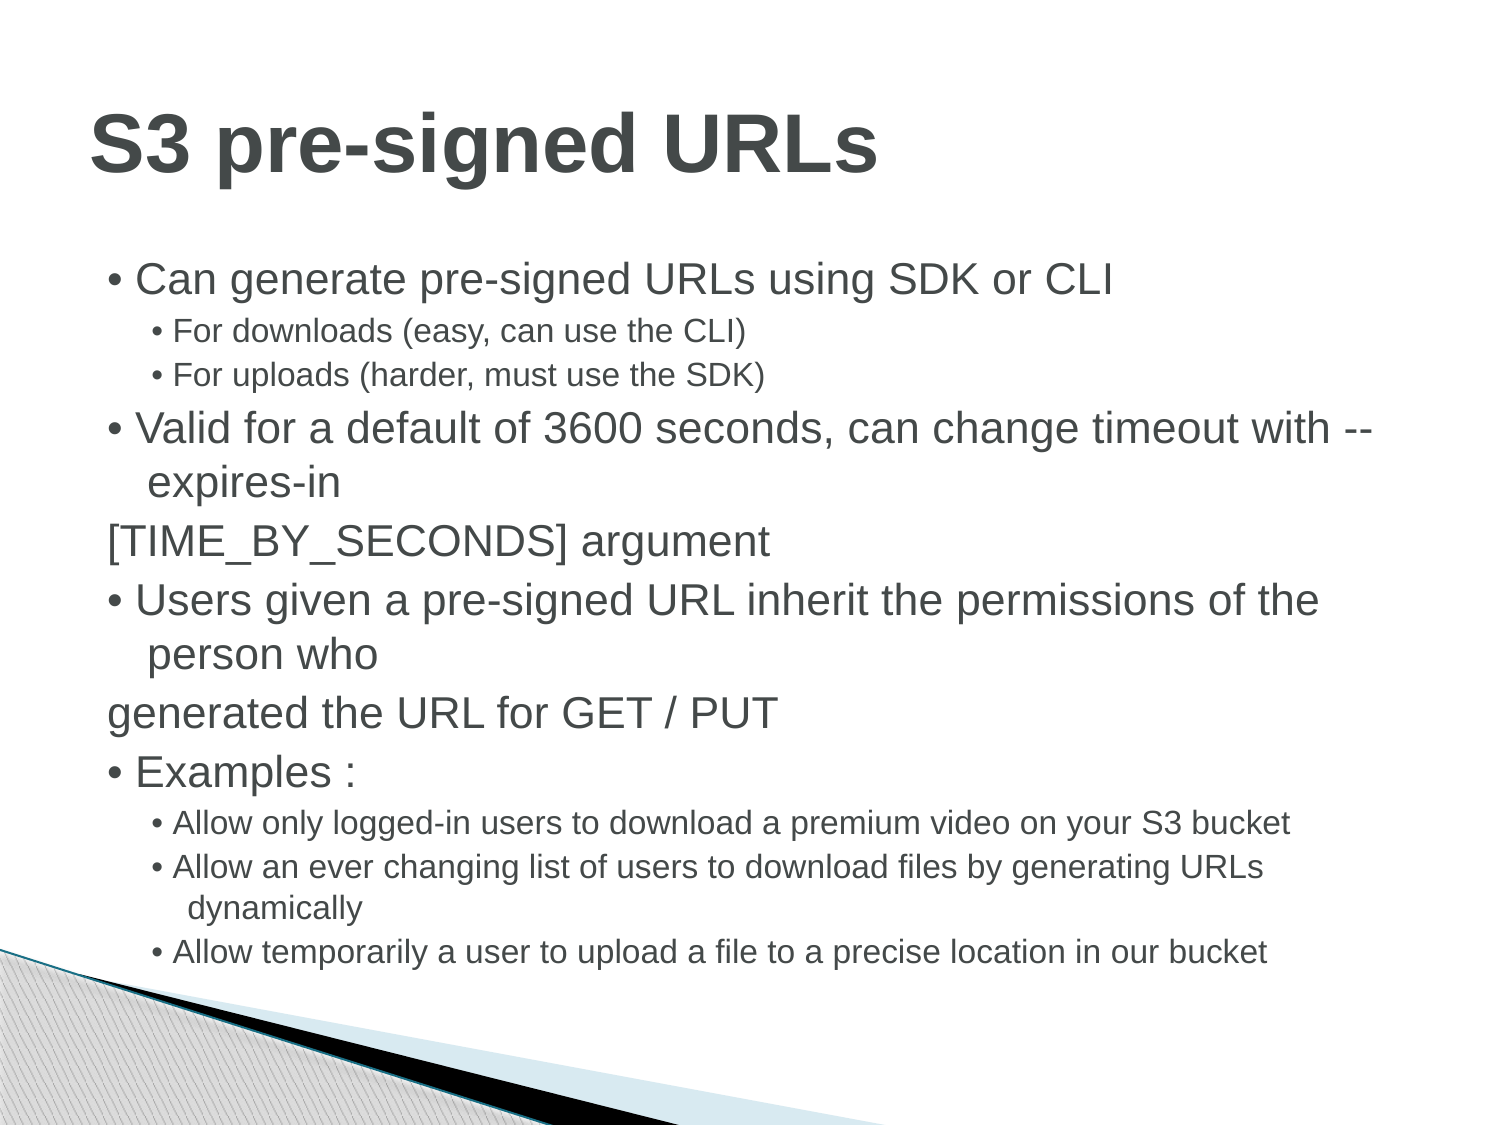

# S3 pre-signed URLs
• Can generate pre-signed URLs using SDK or CLI
• For downloads (easy, can use the CLI)
• For uploads (harder, must use the SDK)
• Valid for a default of 3600 seconds, can change timeout with --expires-in
[TIME_BY_SECONDS] argument
• Users given a pre-signed URL inherit the permissions of the person who
generated the URL for GET / PUT
• Examples :
• Allow only logged-in users to download a premium video on your S3 bucket
• Allow an ever changing list of users to download files by generating URLs dynamically
• Allow temporarily a user to upload a file to a precise location in our bucket